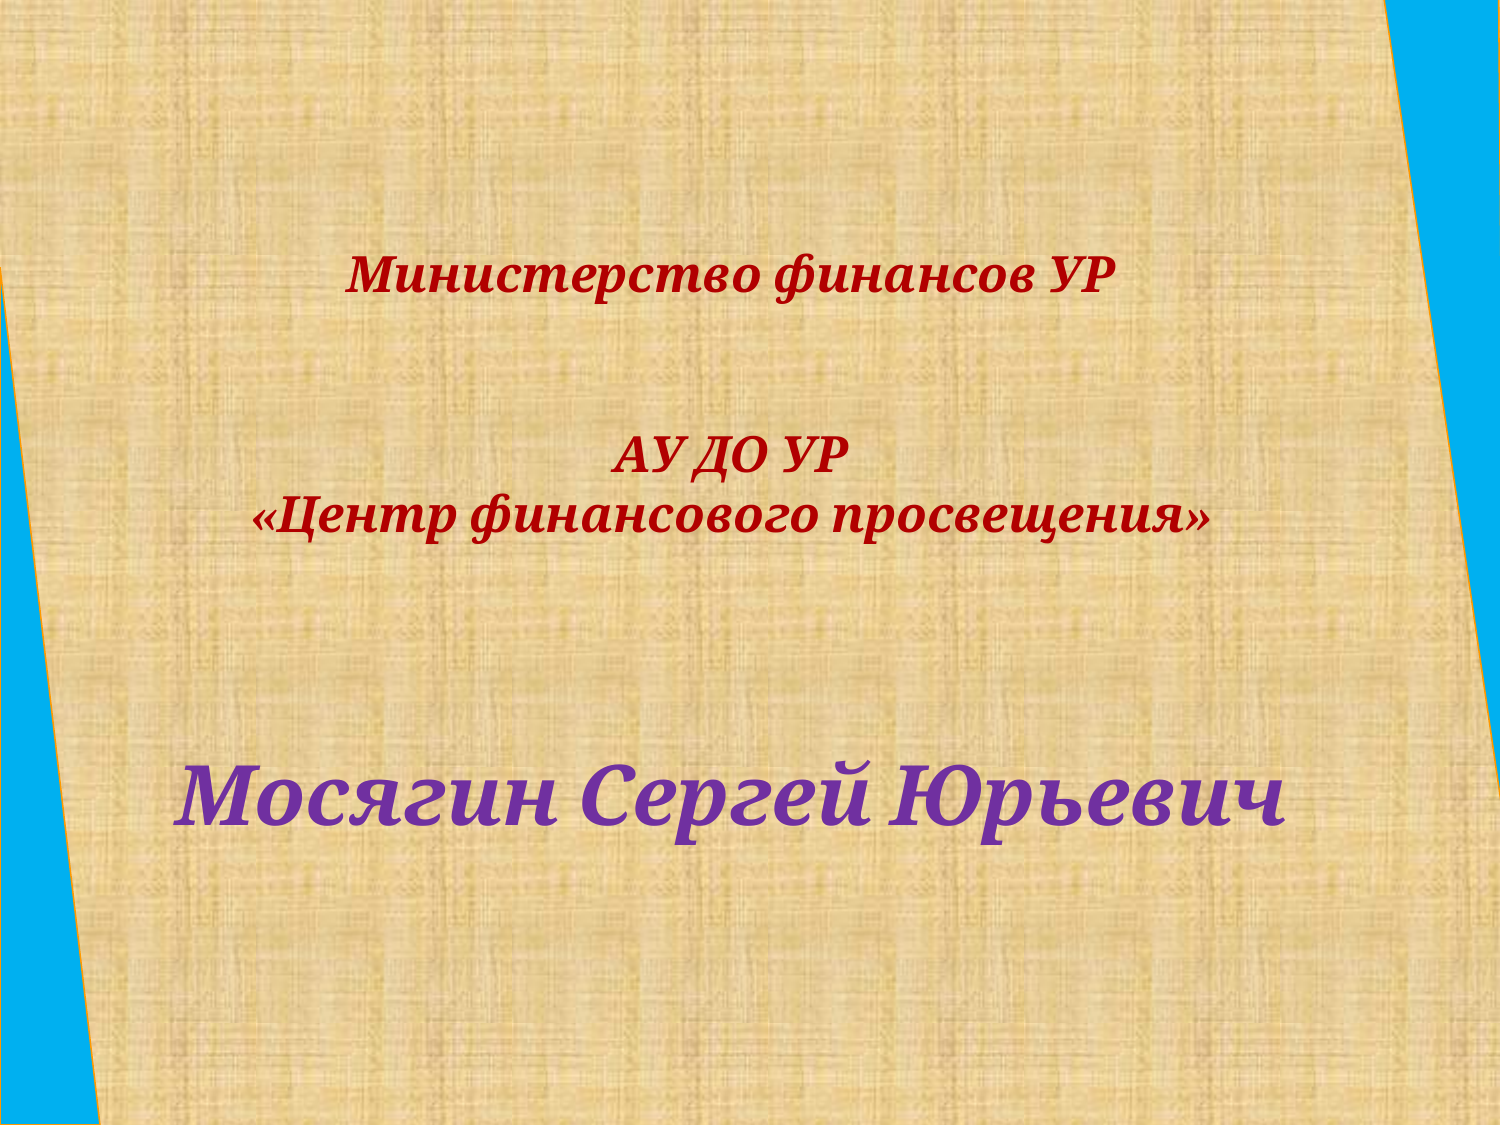

# Министерство финансов УР АУ ДО УР «Центр финансового просвещения» Мосягин Сергей Юрьевич